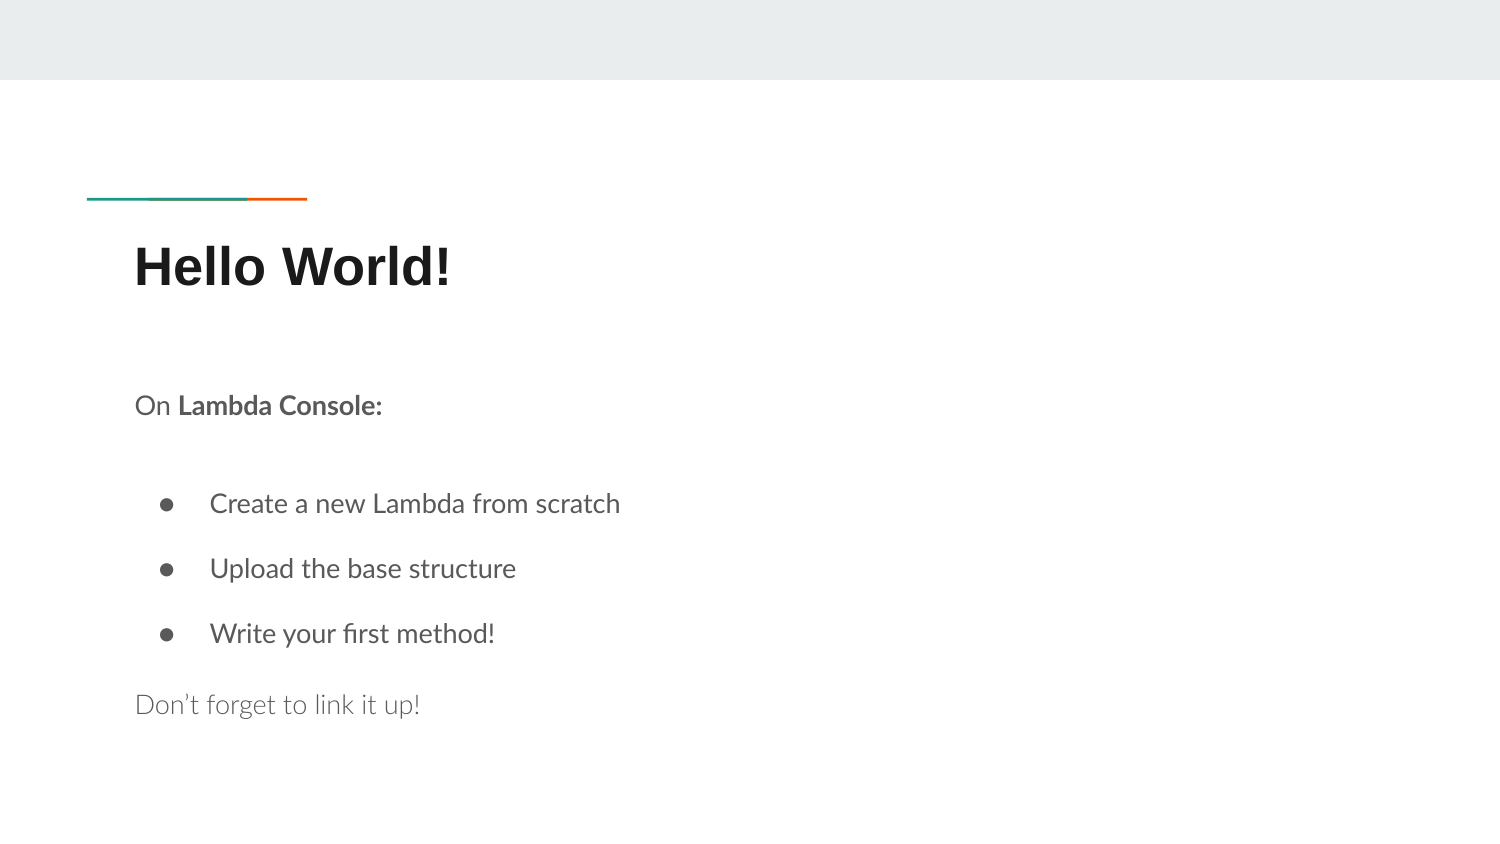

# Hello World!
On Lambda Console:
Create a new Lambda from scratch
Upload the base structure
Write your first method!
Don’t forget to link it up!